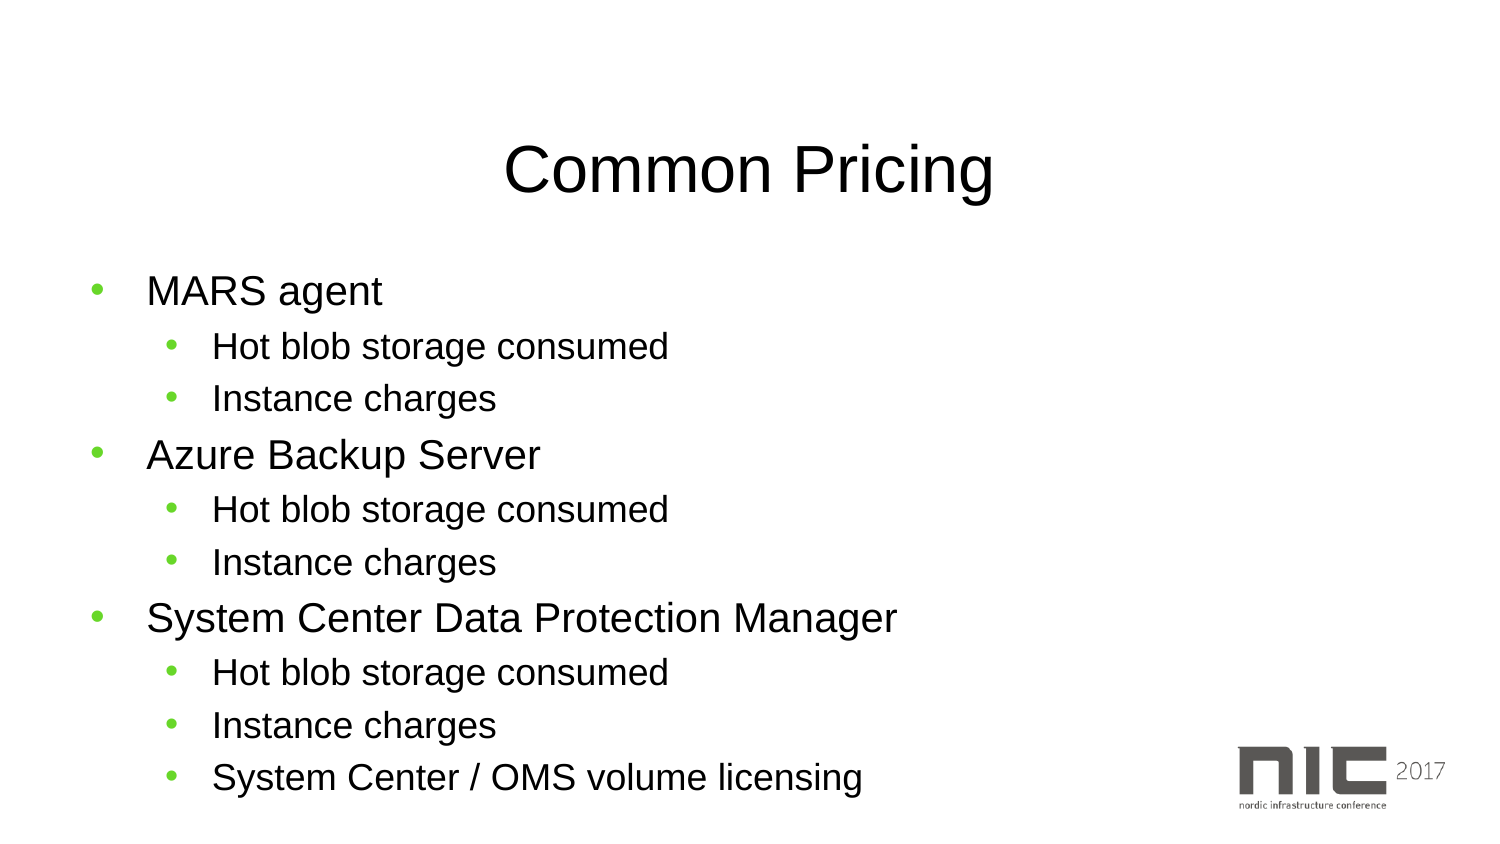

# Common Pricing
MARS agent
Hot blob storage consumed
Instance charges
Azure Backup Server
Hot blob storage consumed
Instance charges
System Center Data Protection Manager
Hot blob storage consumed
Instance charges
System Center / OMS volume licensing